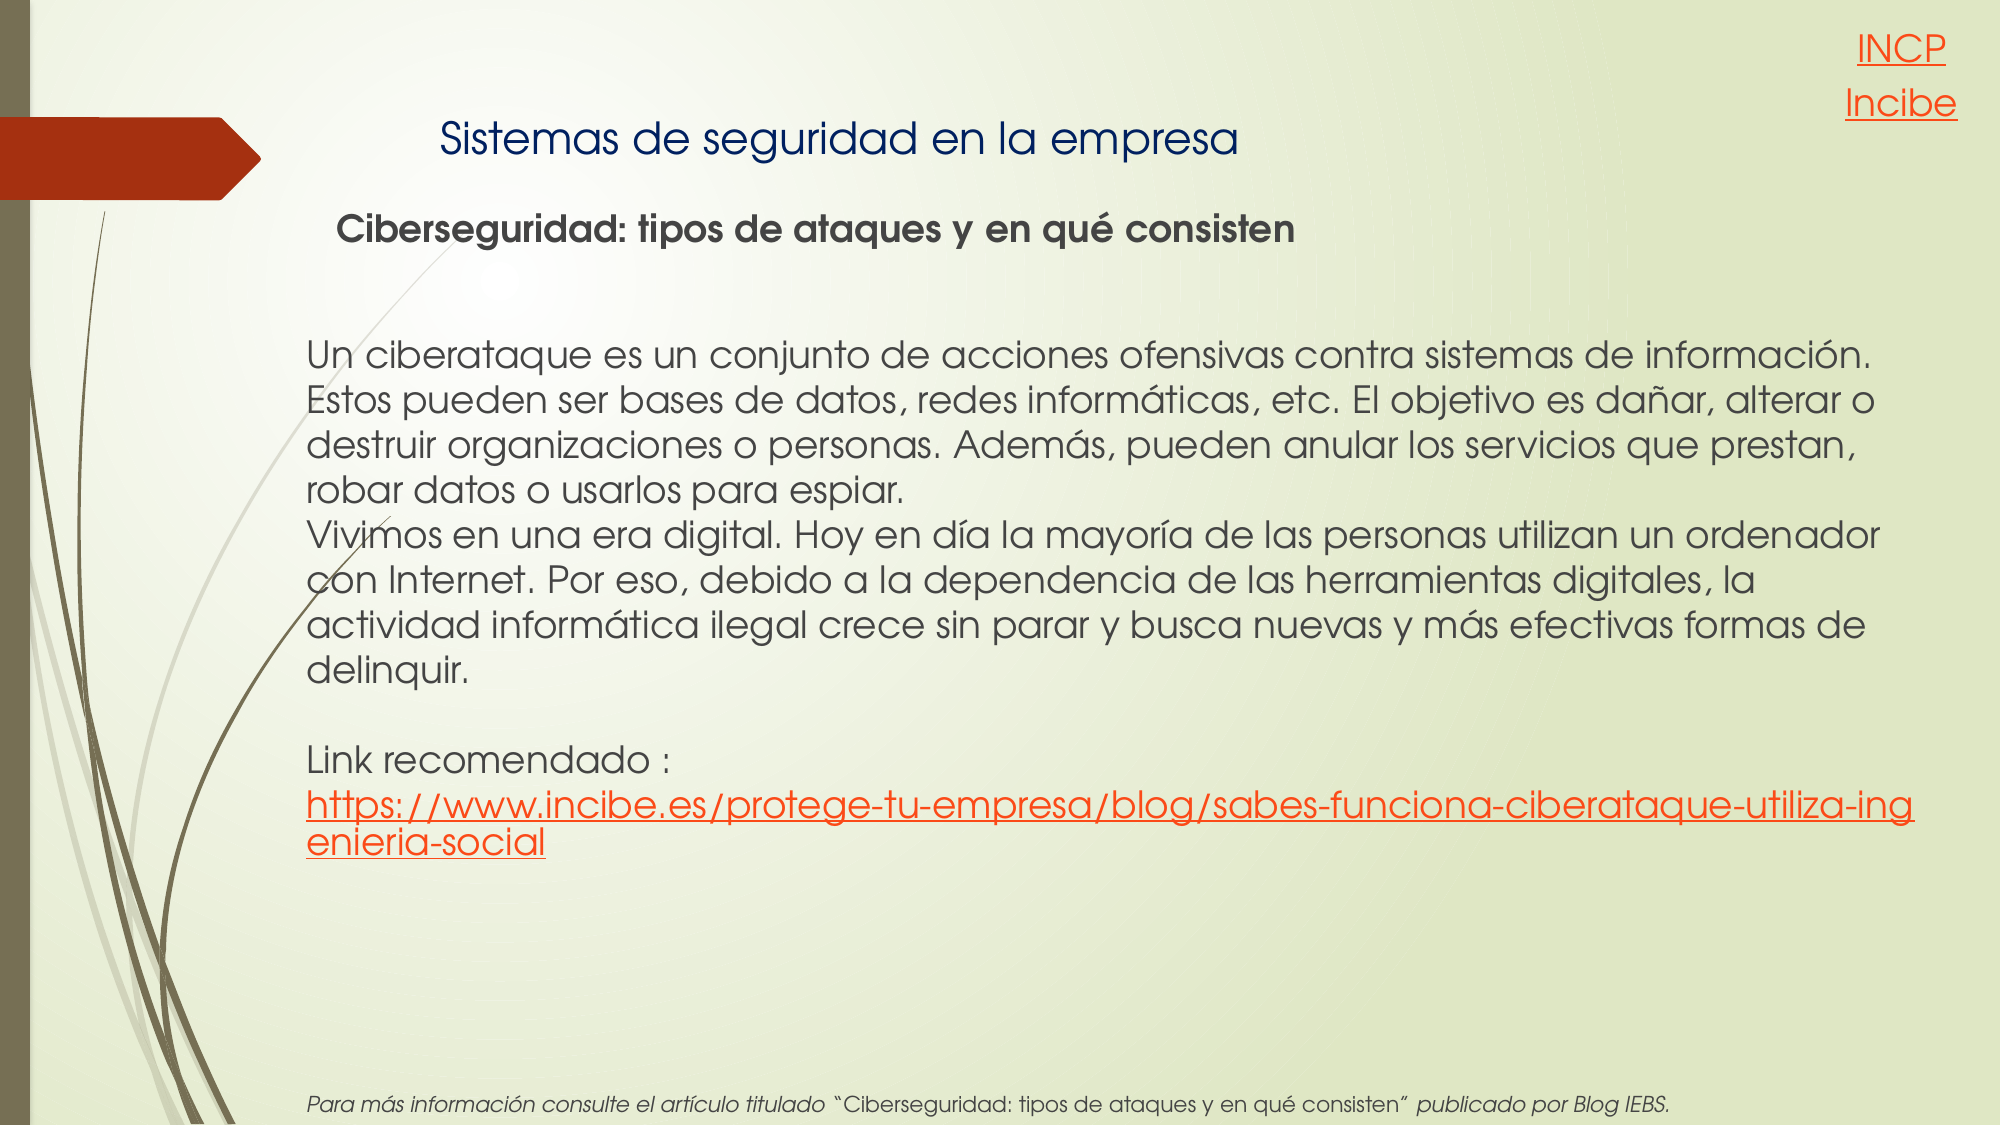

INCP
Incibe
Sistemas de seguridad en la empresa
Ciberseguridad: tipos de ataques y en qué consisten
Un ciberataque es un conjunto de acciones ofensivas contra sistemas de información. Estos pueden ser bases de datos, redes informáticas, etc. El objetivo es dañar, alterar o destruir organizaciones o personas. Además, pueden anular los servicios que prestan, robar datos o usarlos para espiar.
Vivimos en una era digital. Hoy en día la mayoría de las personas utilizan un ordenador con Internet. Por eso, debido a la dependencia de las herramientas digitales, la actividad informática ilegal crece sin parar y busca nuevas y más efectivas formas de delinquir.

Link recomendado : https://www.incibe.es/protege-tu-empresa/blog/sabes-funciona-ciberataque-utiliza-ingenieria-social

Para más información consulte el artículo titulado “Ciberseguridad: tipos de ataques y en qué consisten” publicado por Blog IEBS.